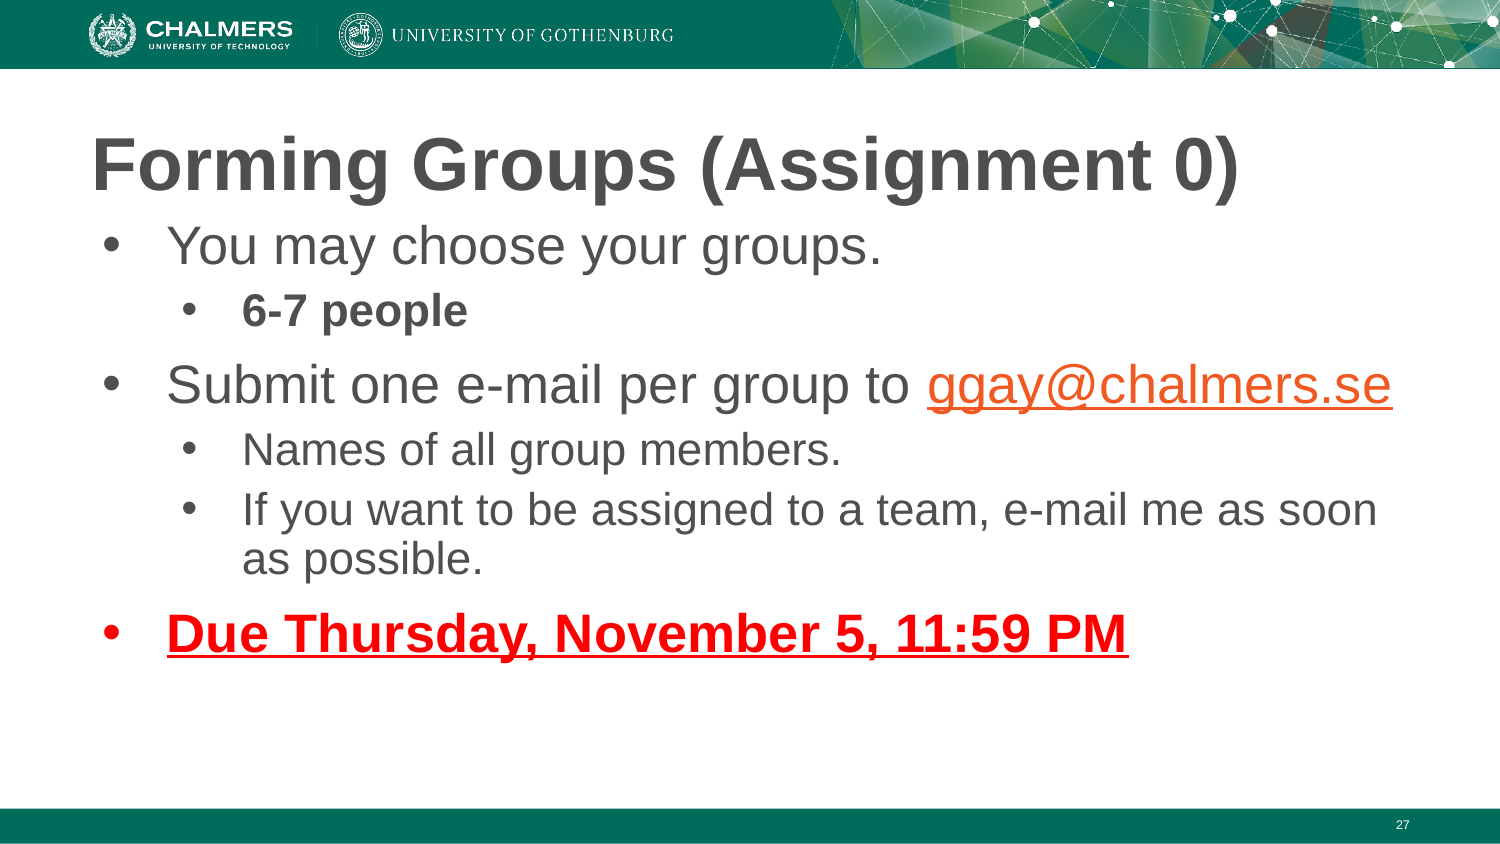

# Forming Groups (Assignment 0)
You may choose your groups.
6-7 people
Submit one e-mail per group to ggay@chalmers.se
Names of all group members.
If you want to be assigned to a team, e-mail me as soon as possible.
Due Thursday, November 5, 11:59 PM
27